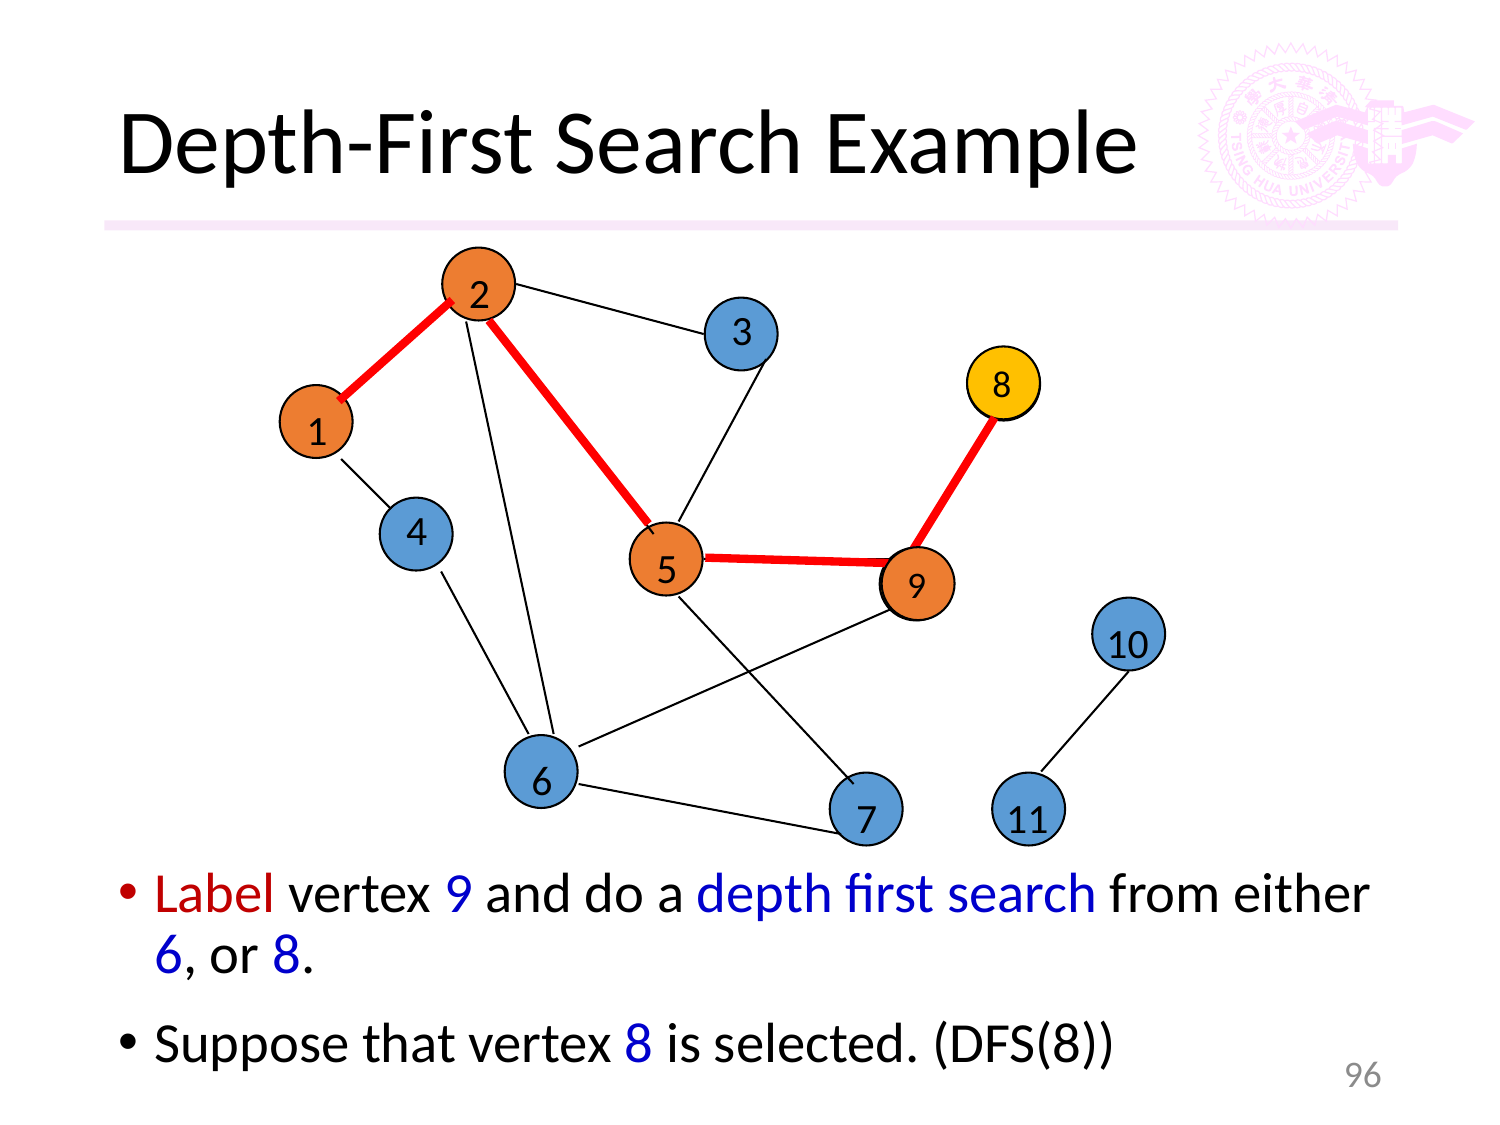

# Depth-First Search Example

2

3

8

1

4

5

9

10

6

7
11

8

9

Label vertex 9 and do a depth first search from either 6, or 8.
Suppose that vertex 8 is selected. (DFS(8))
96